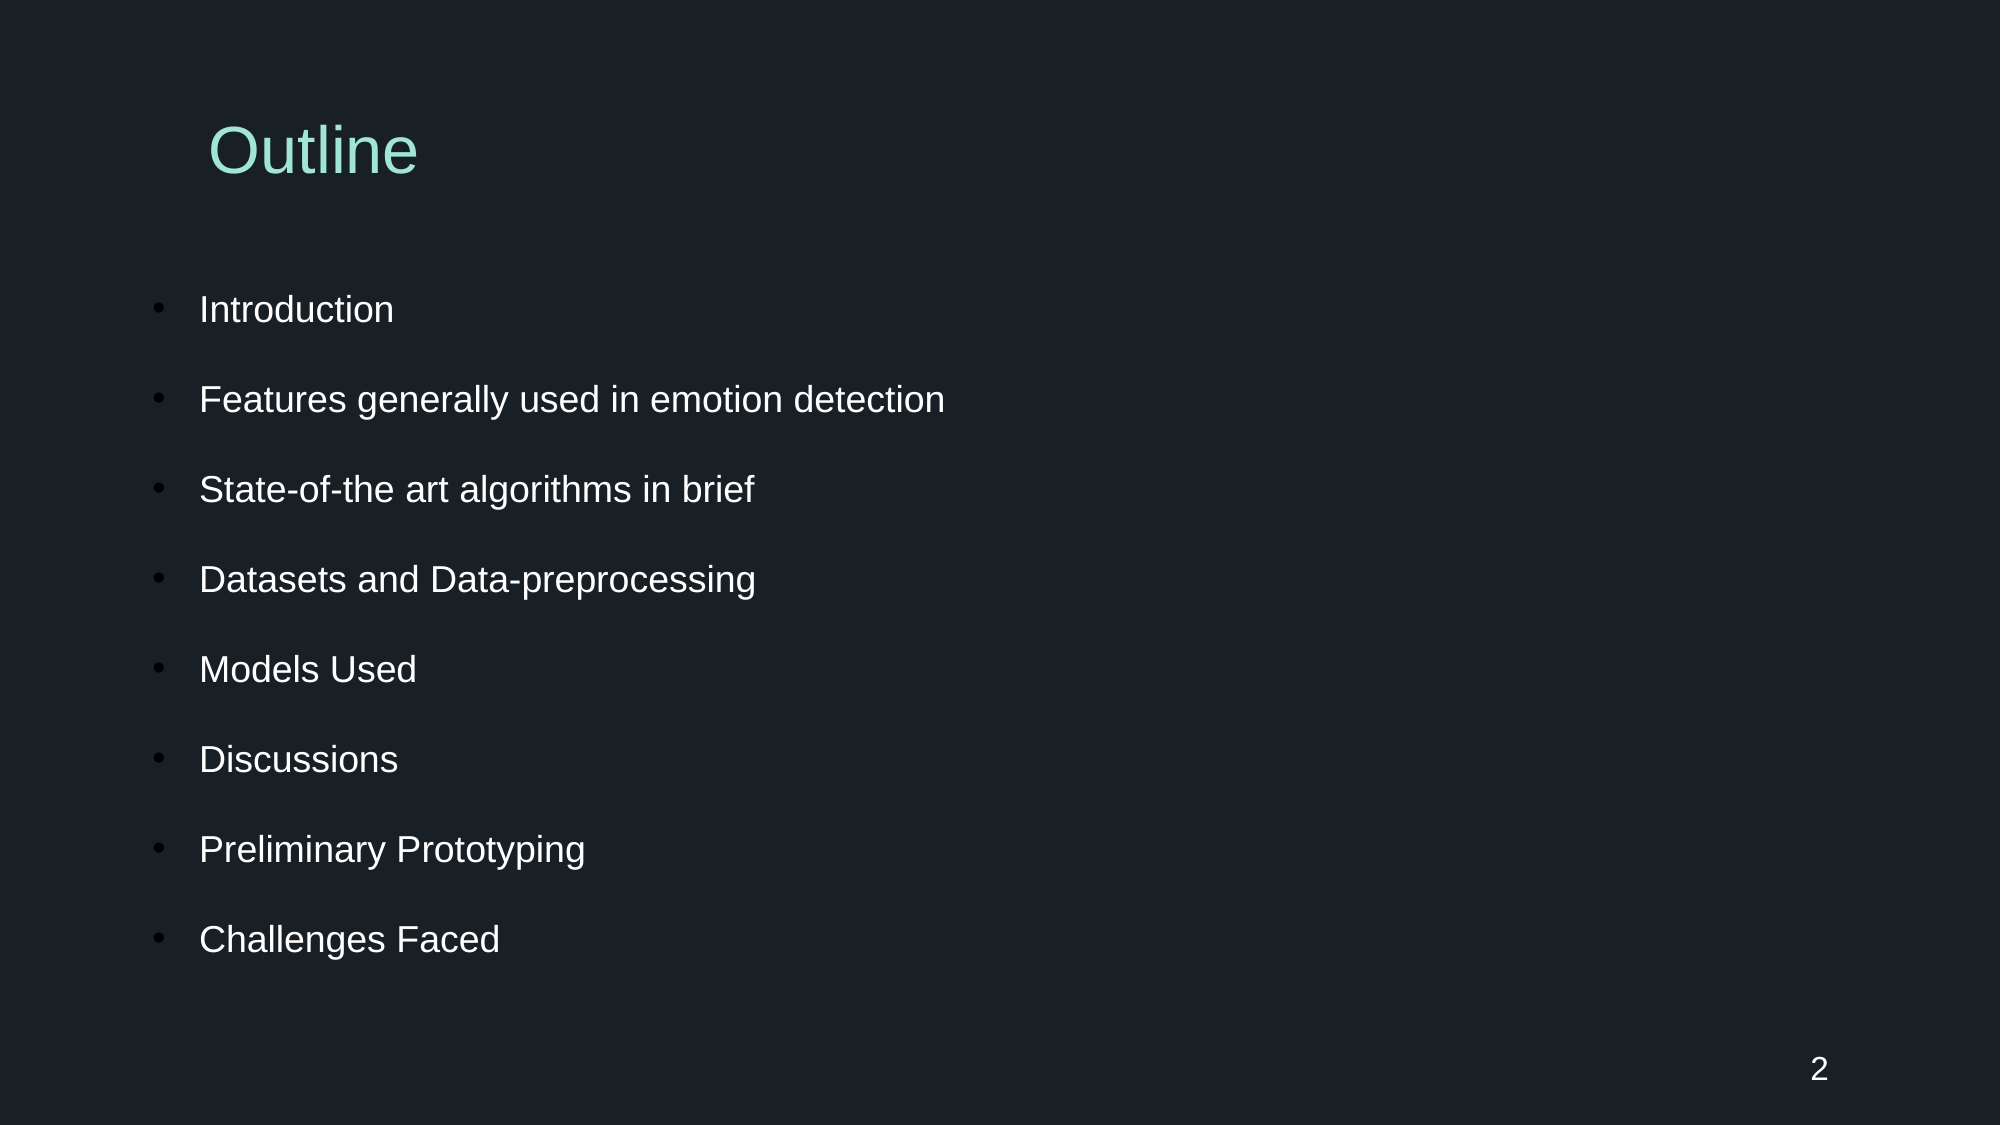

2

# Outline
Introduction

Features generally used in emotion detection

State-of-the art algorithms in brief

Datasets and Data-preprocessing

Models Used

Discussions

Preliminary Prototyping

Challenges Faced
2